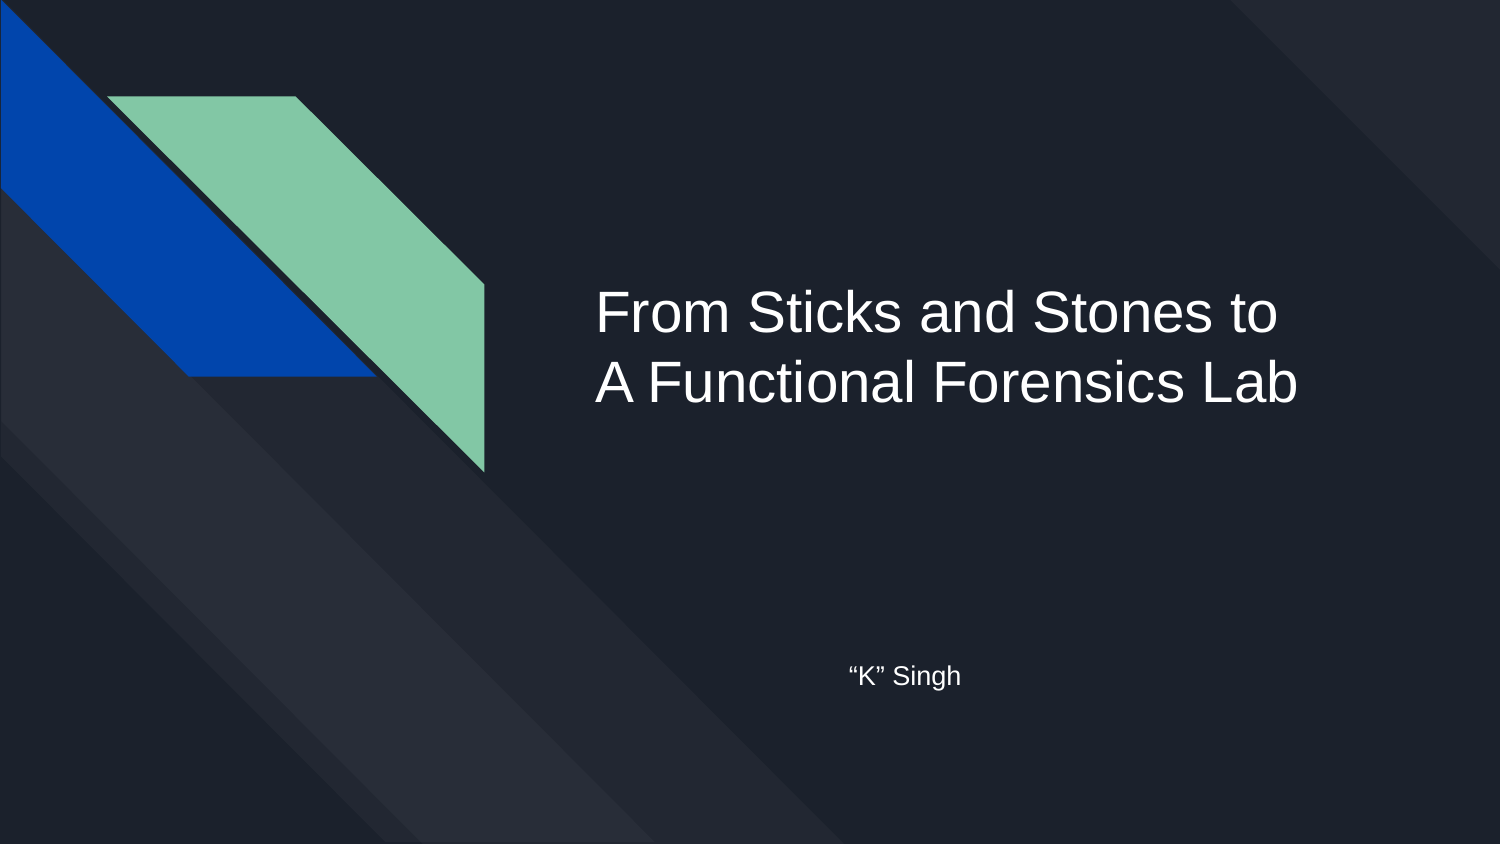

# From Sticks and Stones to
A Functional Forensics Lab
“K” Singh